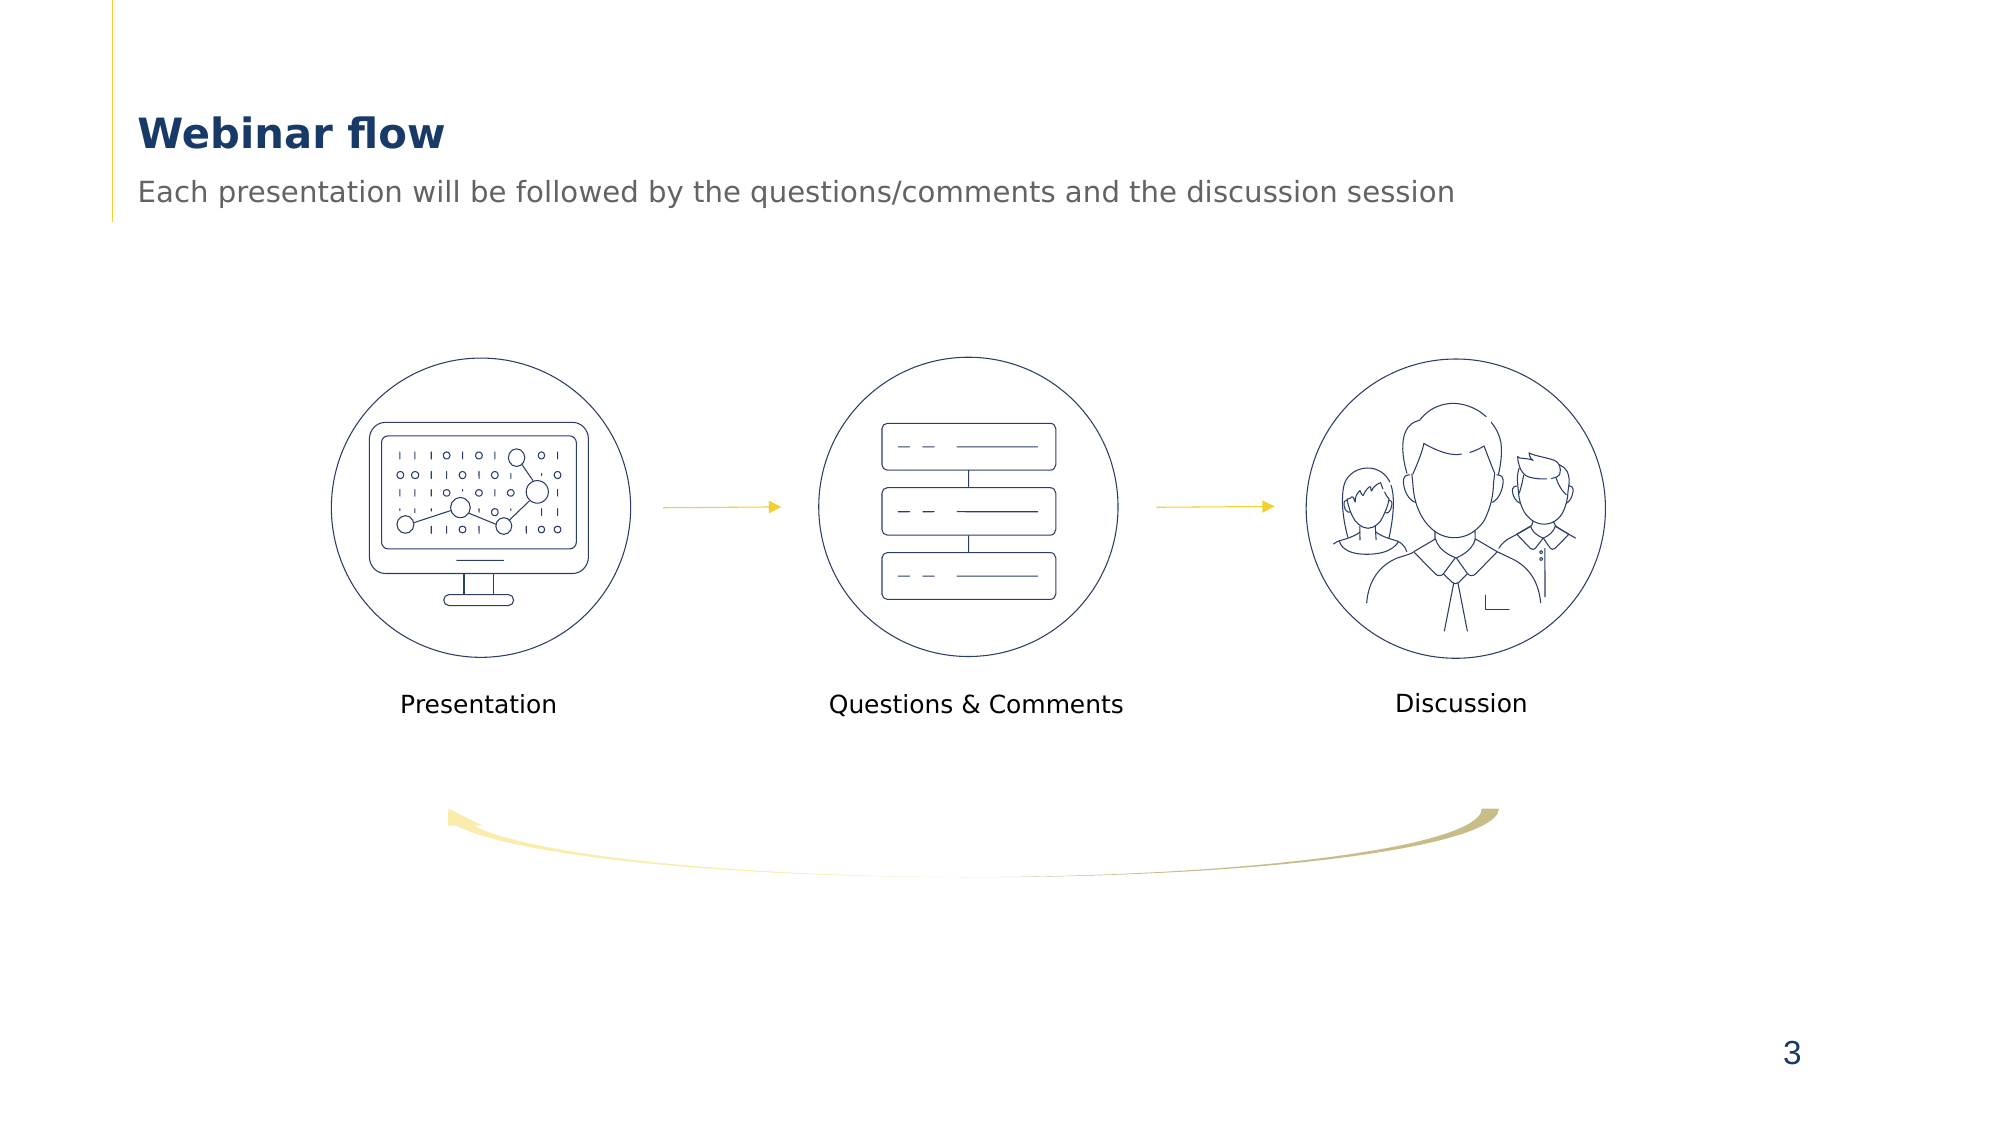

# Webinar flow
Each presentation will be followed by the questions/comments and the discussion session

Discussion
Questions & Comments
Presentation

3